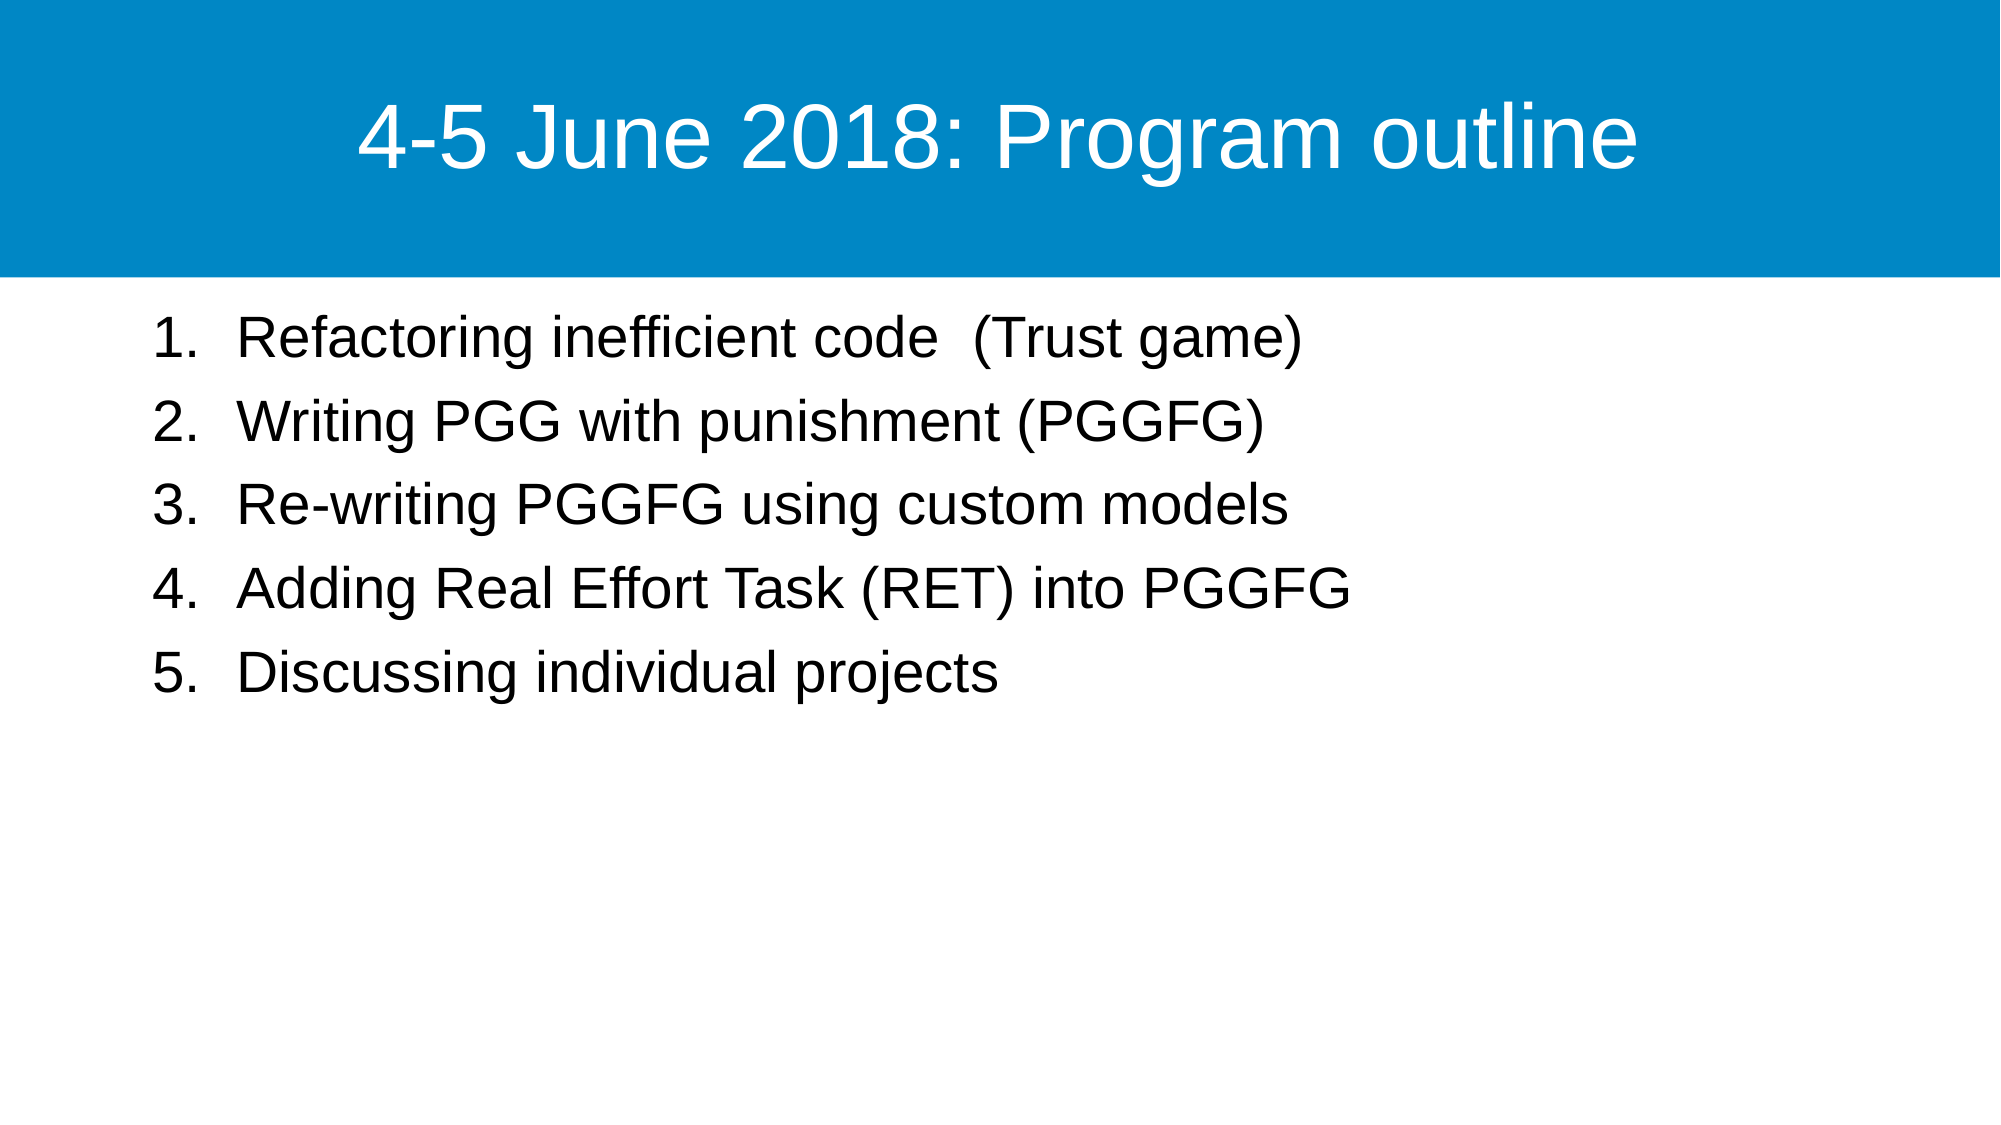

# 4-5 June 2018: Program outline
Refactoring inefficient code  (Trust game)
Writing PGG with punishment (PGGFG)
Re-writing PGGFG using custom models
Adding Real Effort Task (RET) into PGGFG
Discussing individual projects